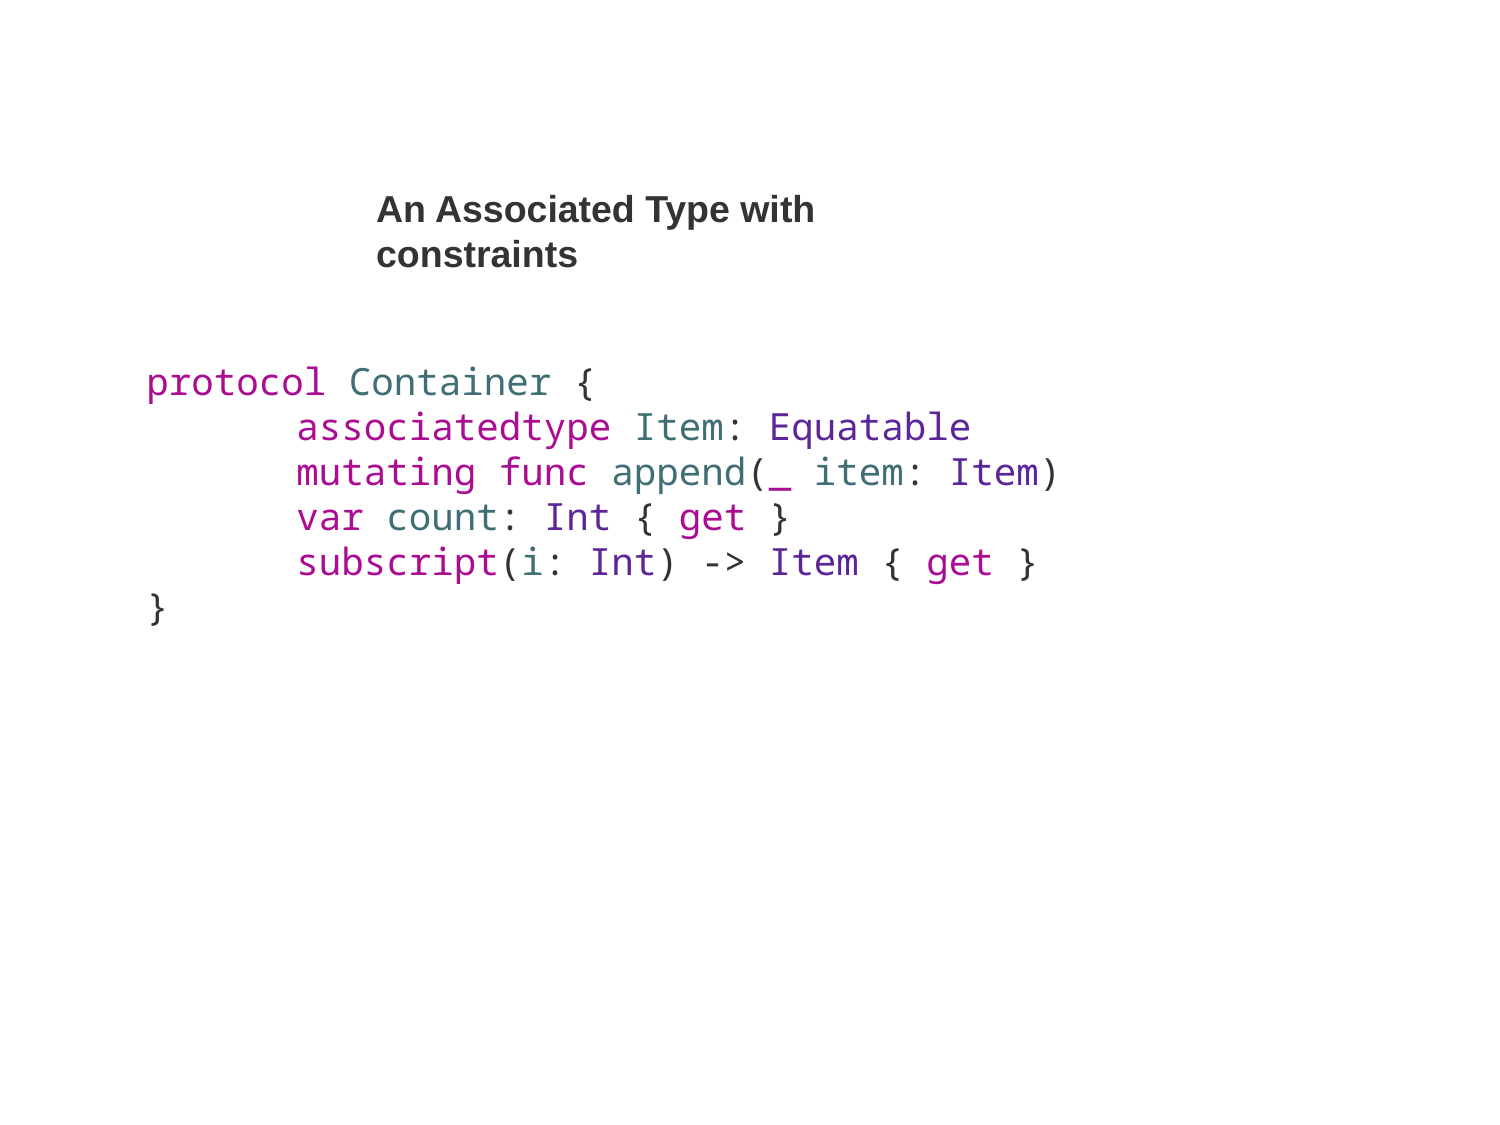

An Associated Type with constraints
protocol Container {
	associatedtype Item: Equatable
	mutating func append(_ item: Item)
	var count: Int { get }
	subscript(i: Int) -> Item { get }
}